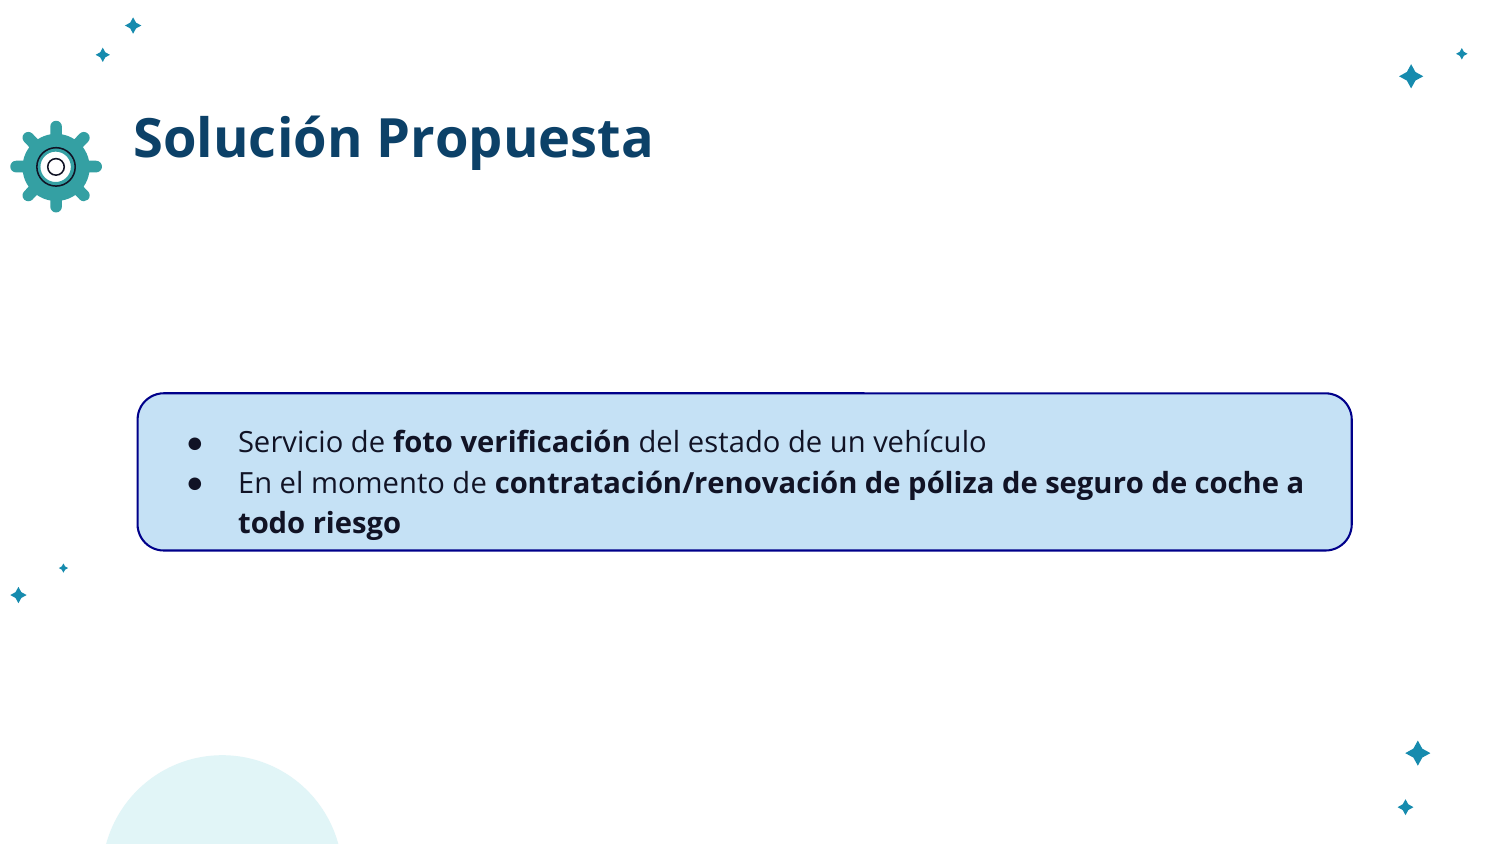

# Solución Propuesta

Servicio de foto verificación del estado de un vehículo
En el momento de contratación/renovación de póliza de seguro de coche a todo riesgo